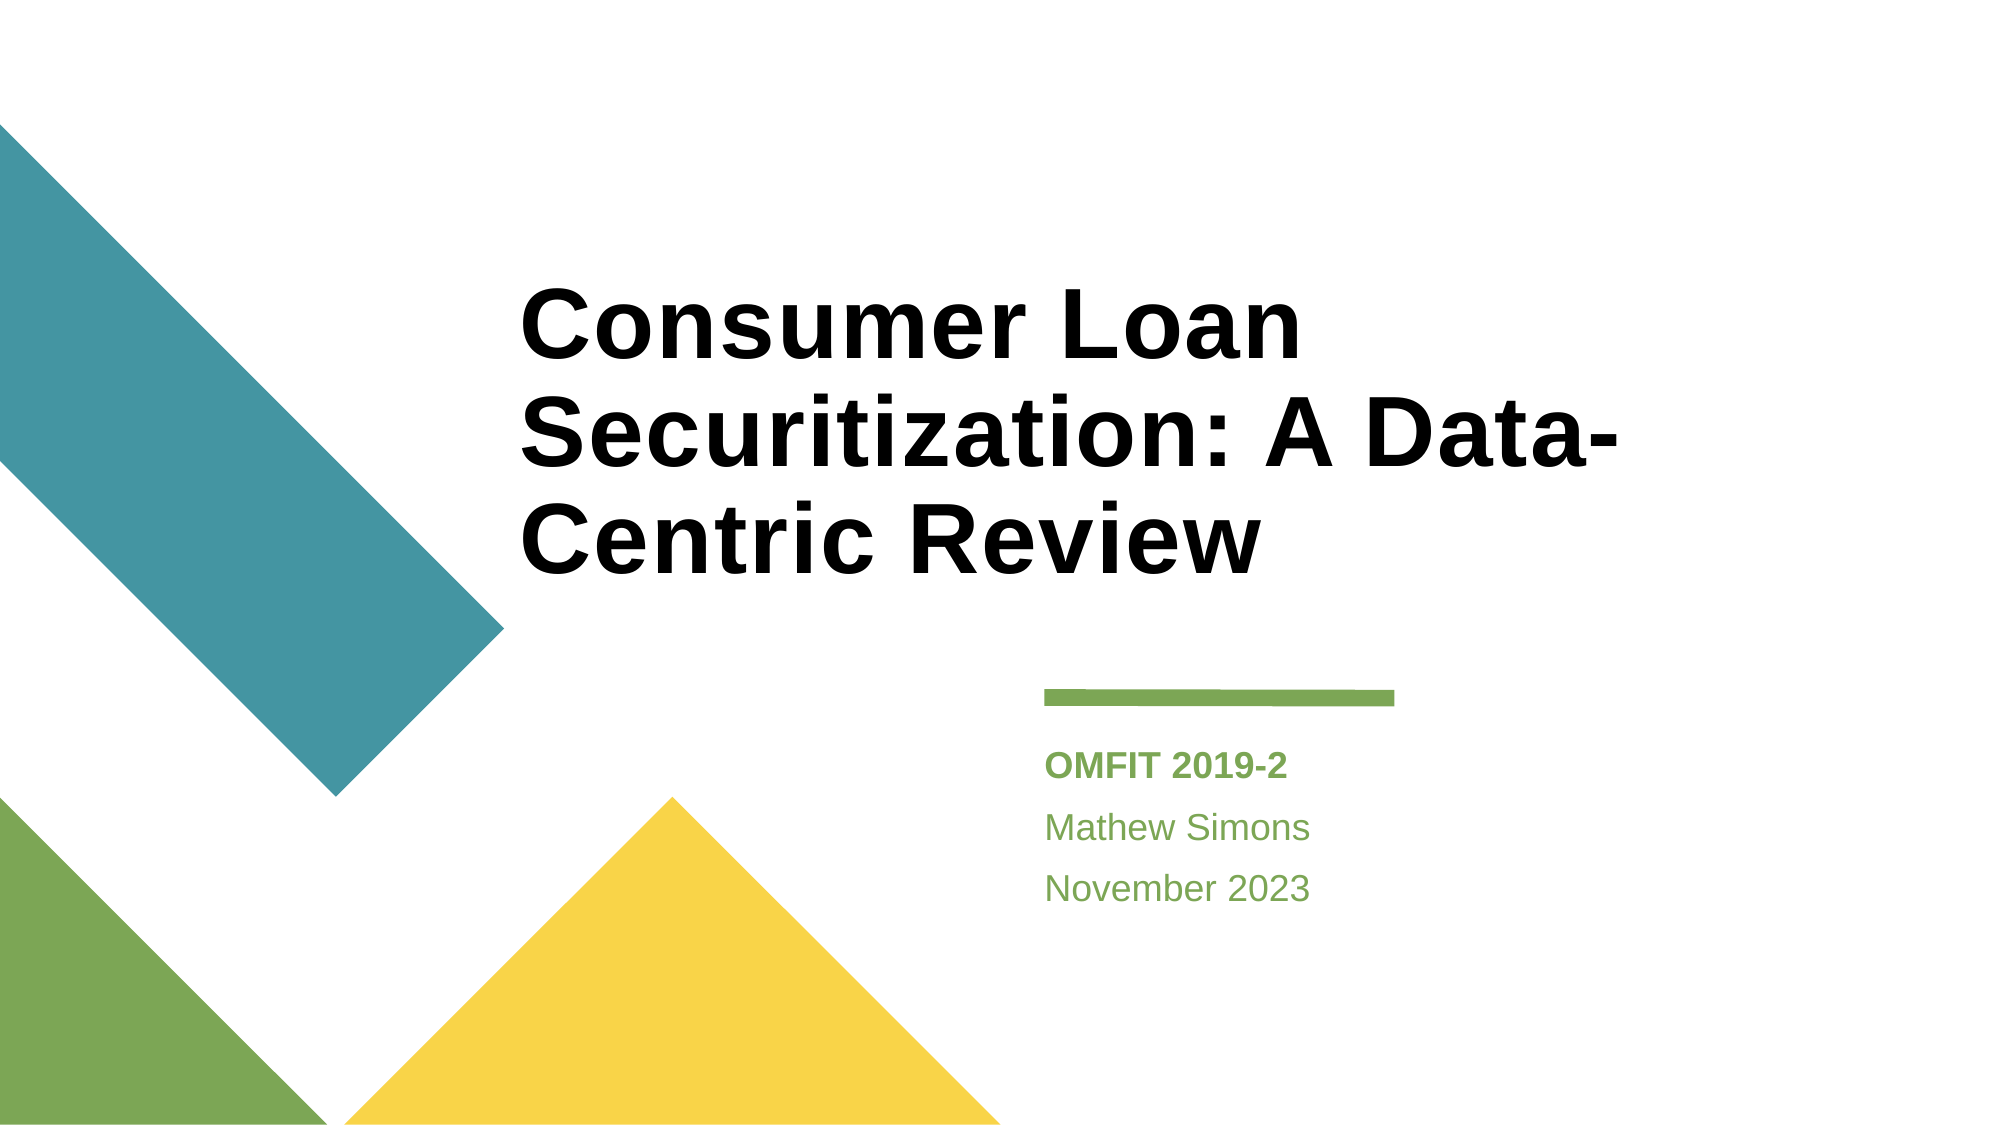

# Consumer Loan Securitization: A Data-Centric Review
OMFIT 2019-2
Mathew Simons
November 2023